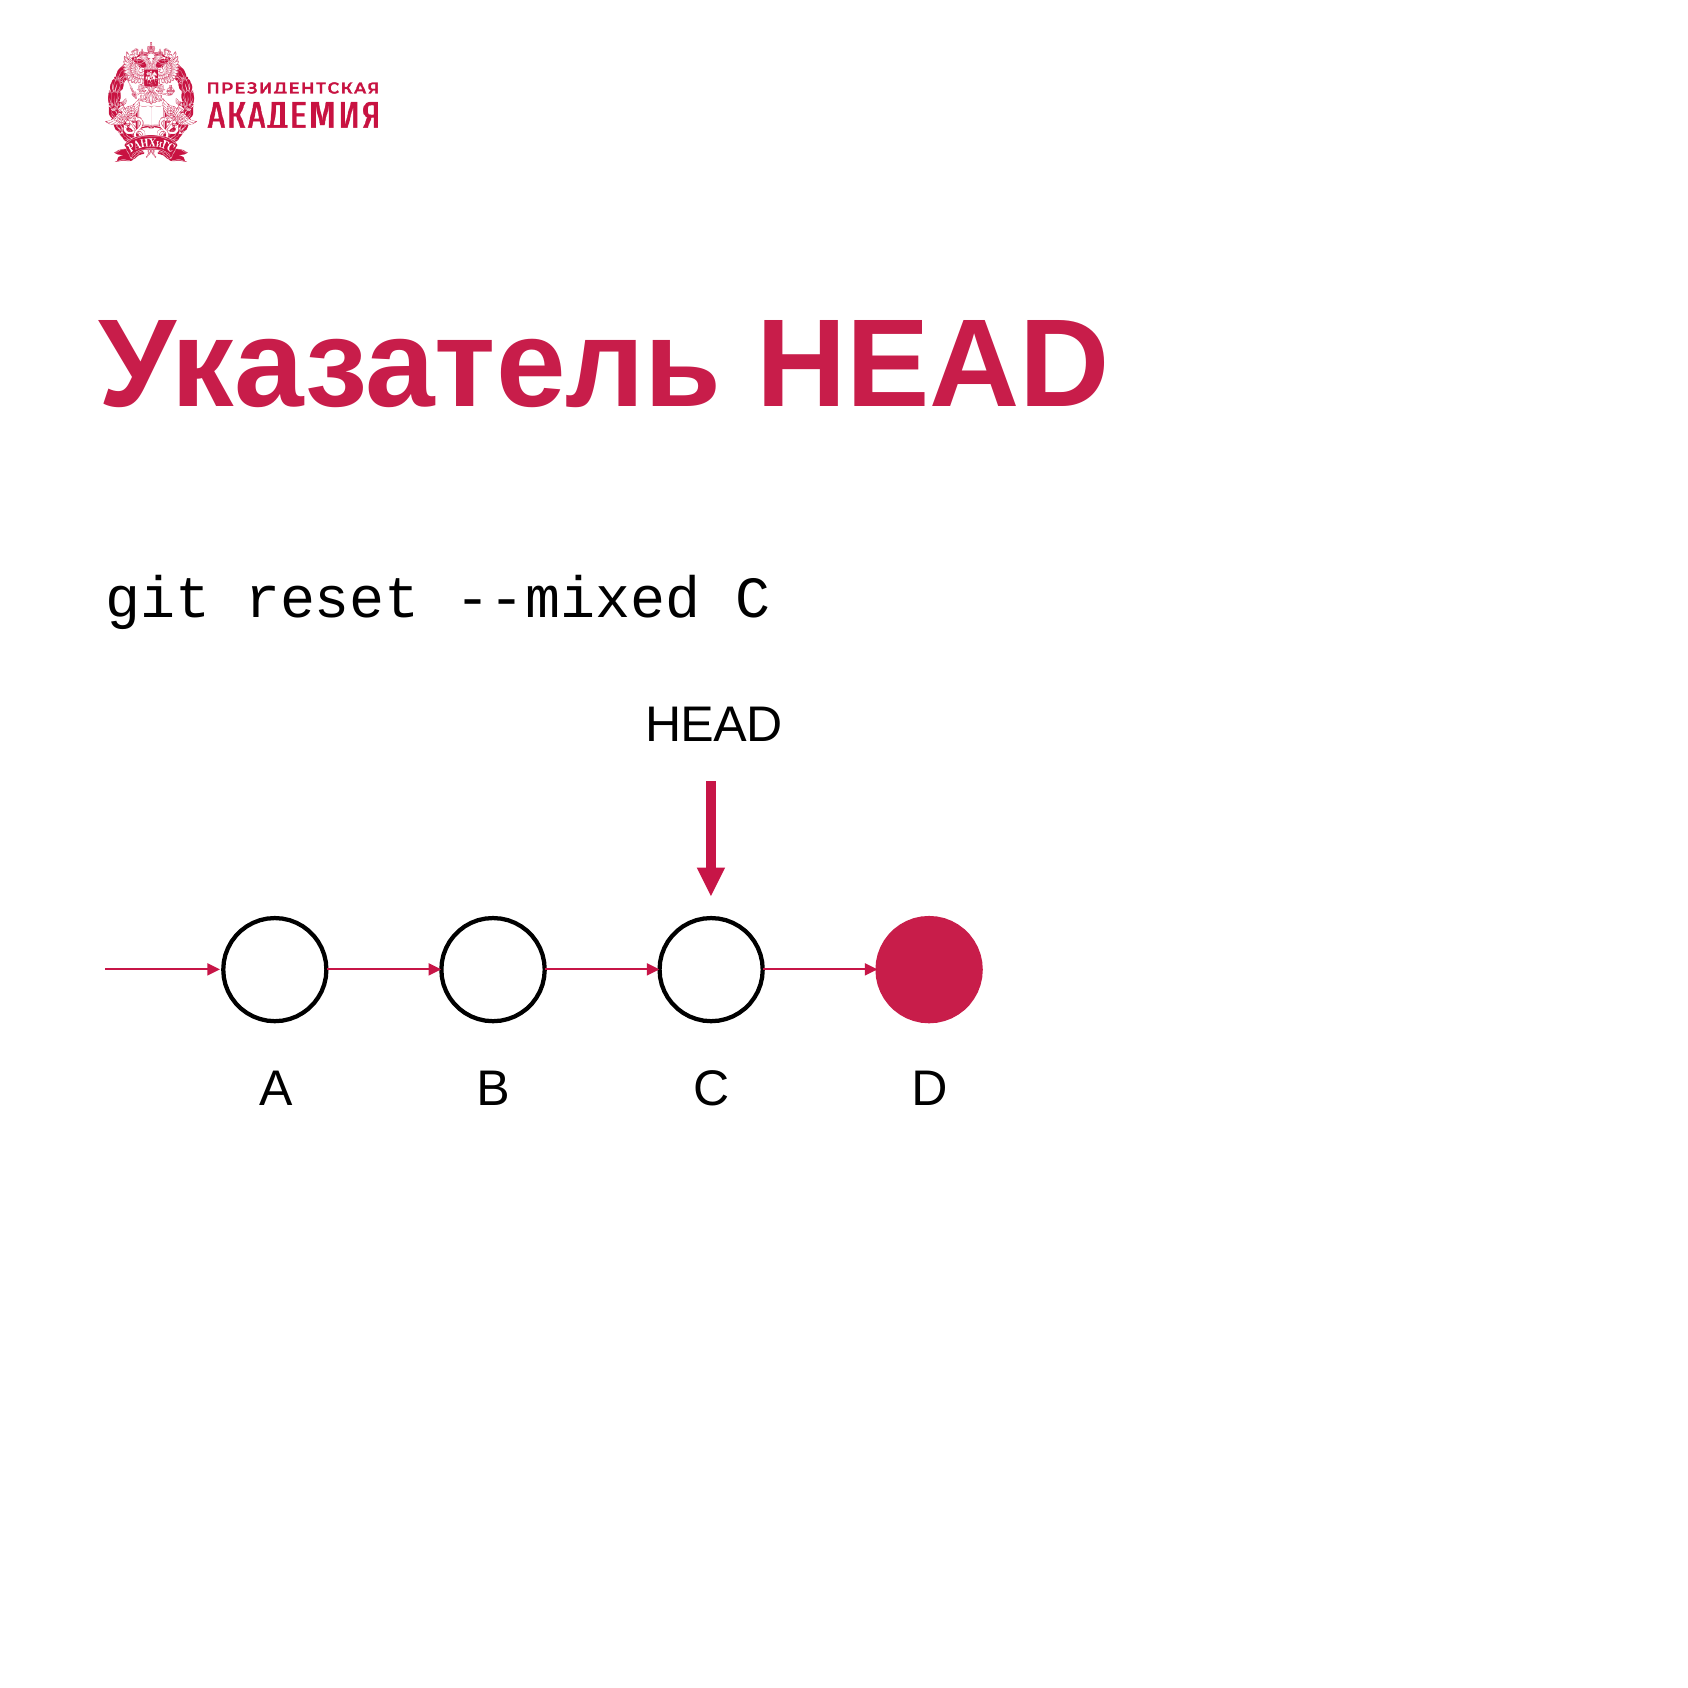

# Указатель HEAD
git reset --mixed C
HEAD

A
B
C
D